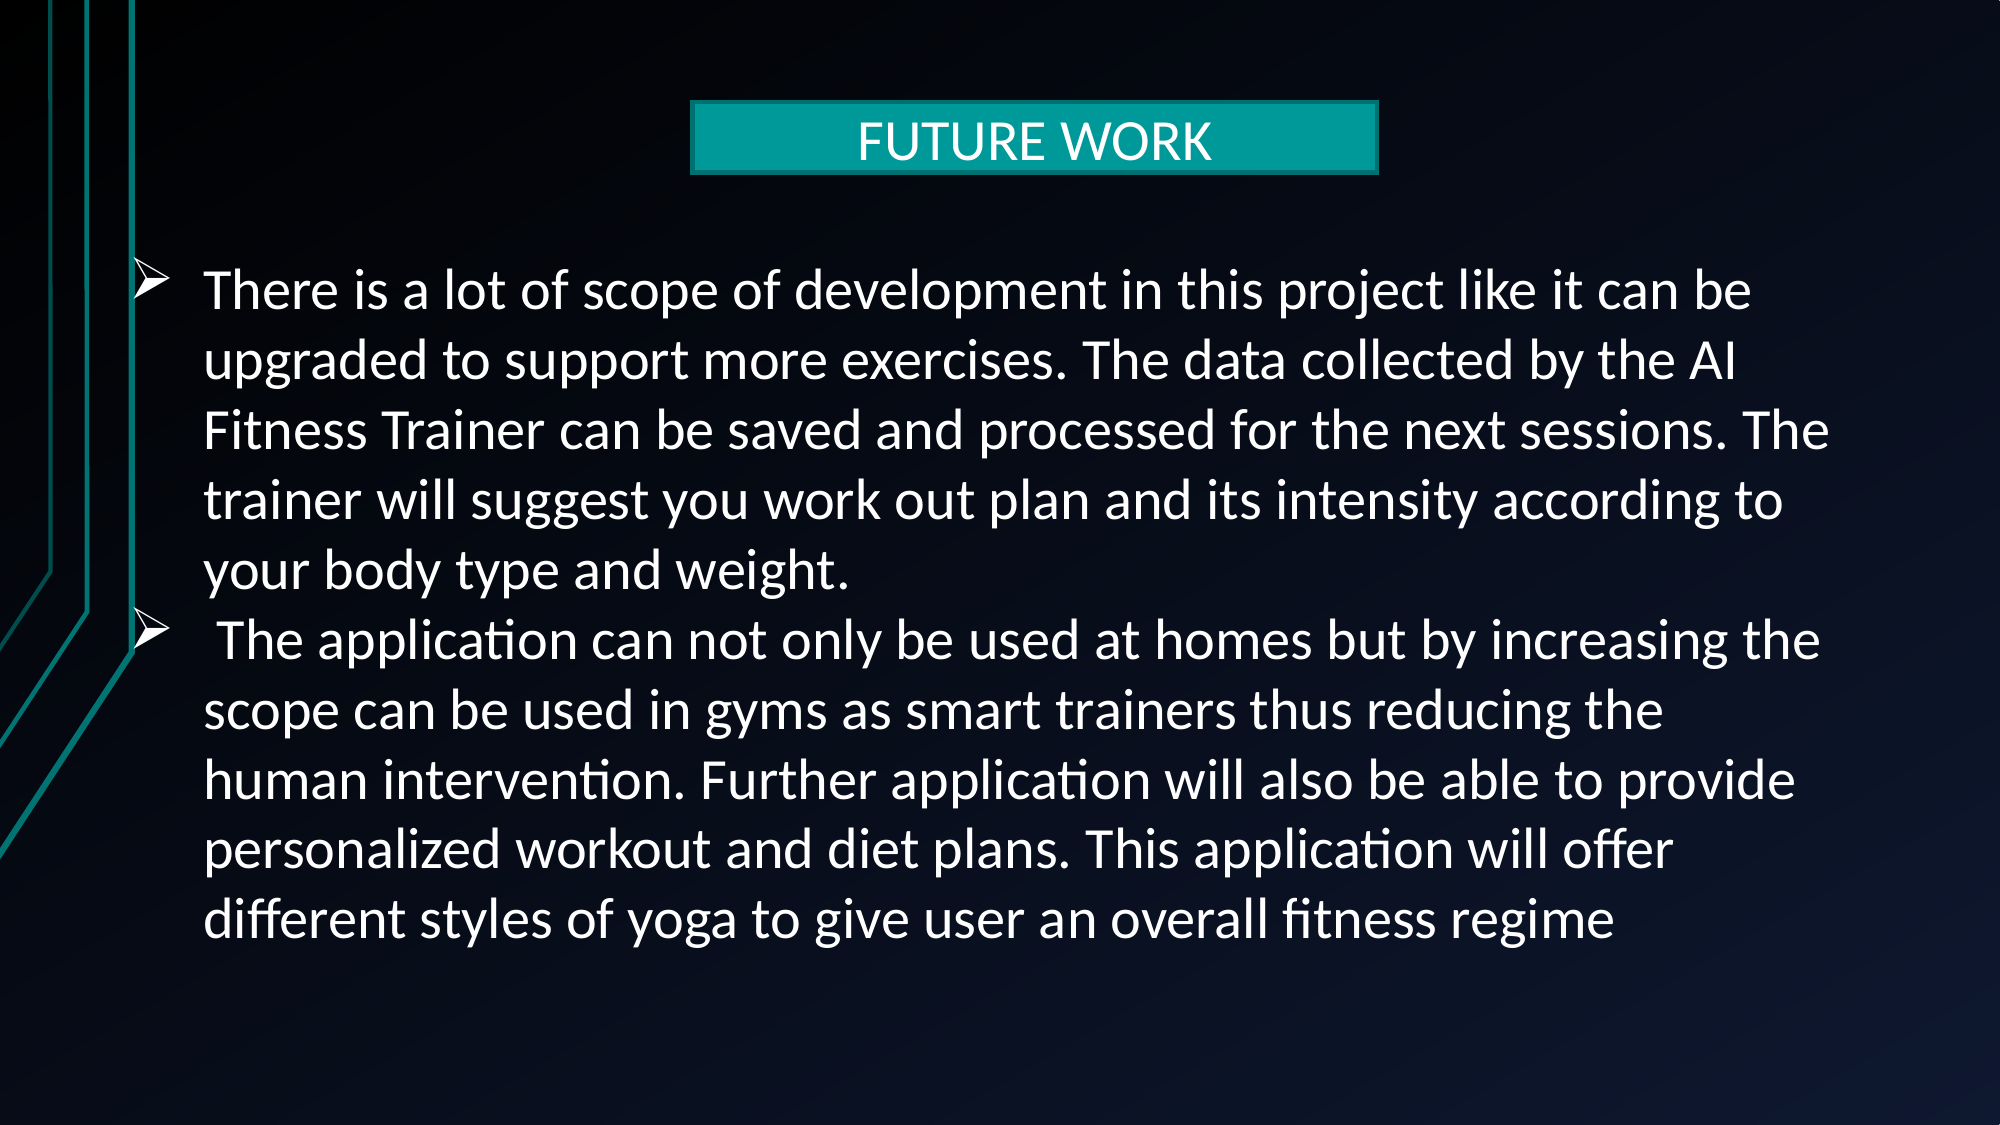

FUTURE WORK
There is a lot of scope of development in this project like it can be upgraded to support more exercises. The data collected by the AI Fitness Trainer can be saved and processed for the next sessions. The trainer will suggest you work out plan and its intensity according to your body type and weight.
 The application can not only be used at homes but by increasing the scope can be used in gyms as smart trainers thus reducing the human intervention. Further application will also be able to provide personalized workout and diet plans. This application will offer different styles of yoga to give user an overall fitness regime